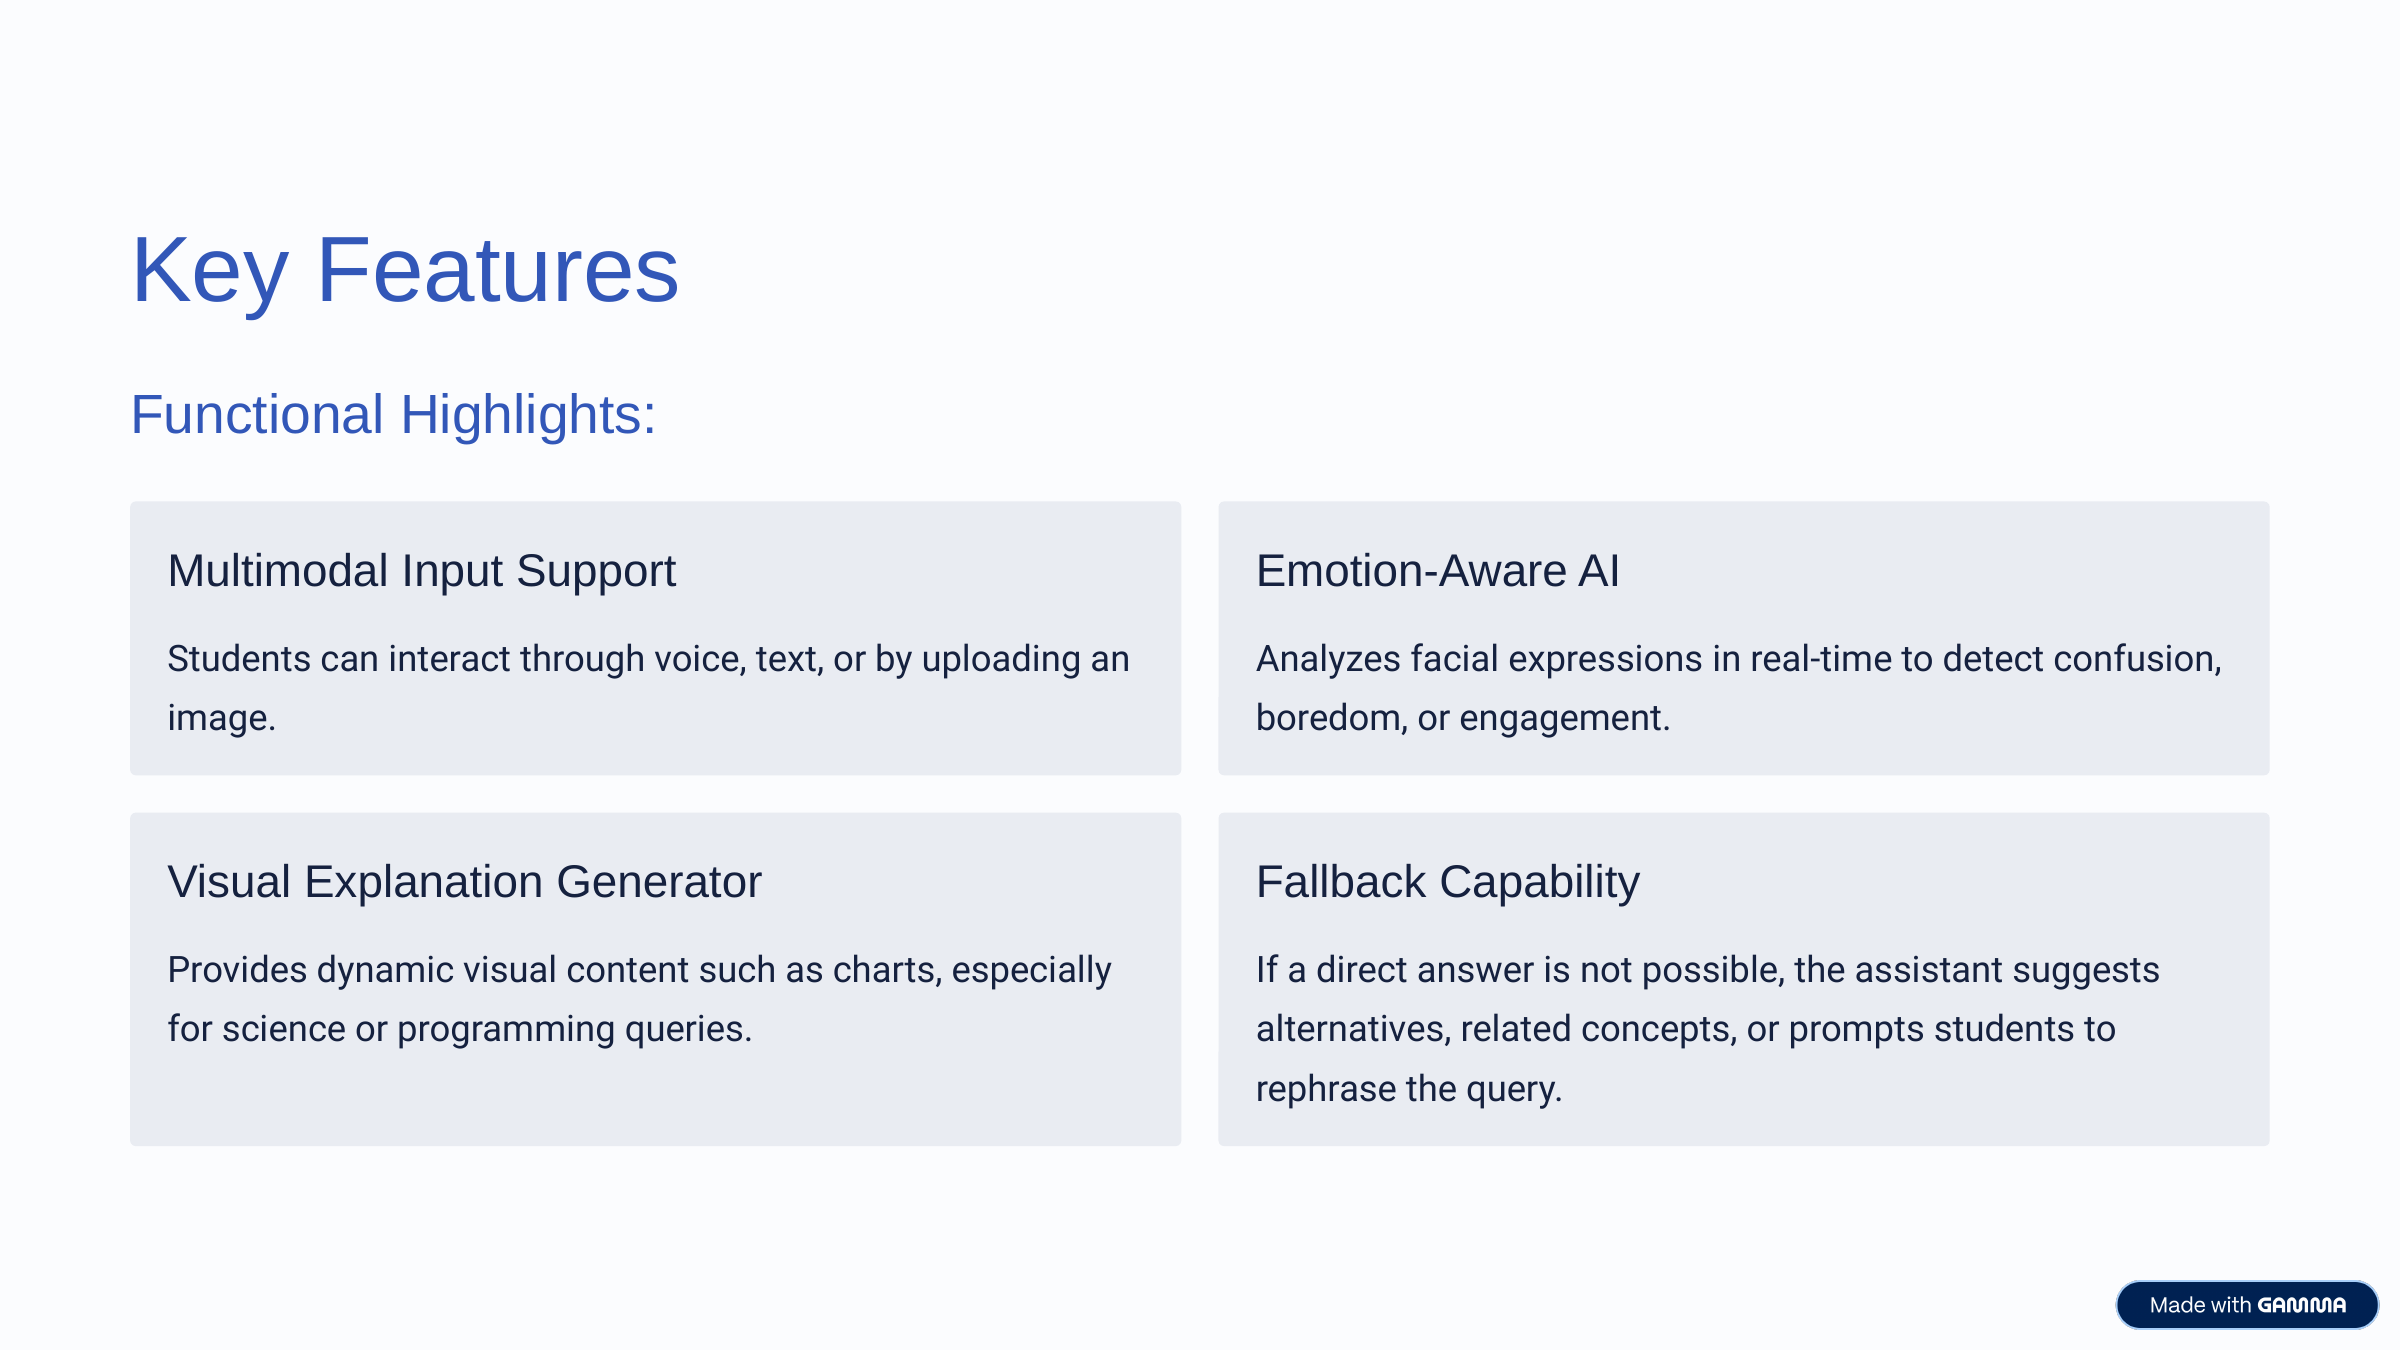

Key Features
Functional Highlights:

Multimodal Input Support
Emotion-Aware AI
Students can interact through voice, text, or by uploading an image.
Analyzes facial expressions in real-time to detect confusion, boredom, or engagement.

Visual Explanation Generator
Fallback Capability
Provides dynamic visual content such as charts, especially for science or programming queries.
If a direct answer is not possible, the assistant suggests alternatives, related concepts, or prompts students to rephrase the query.